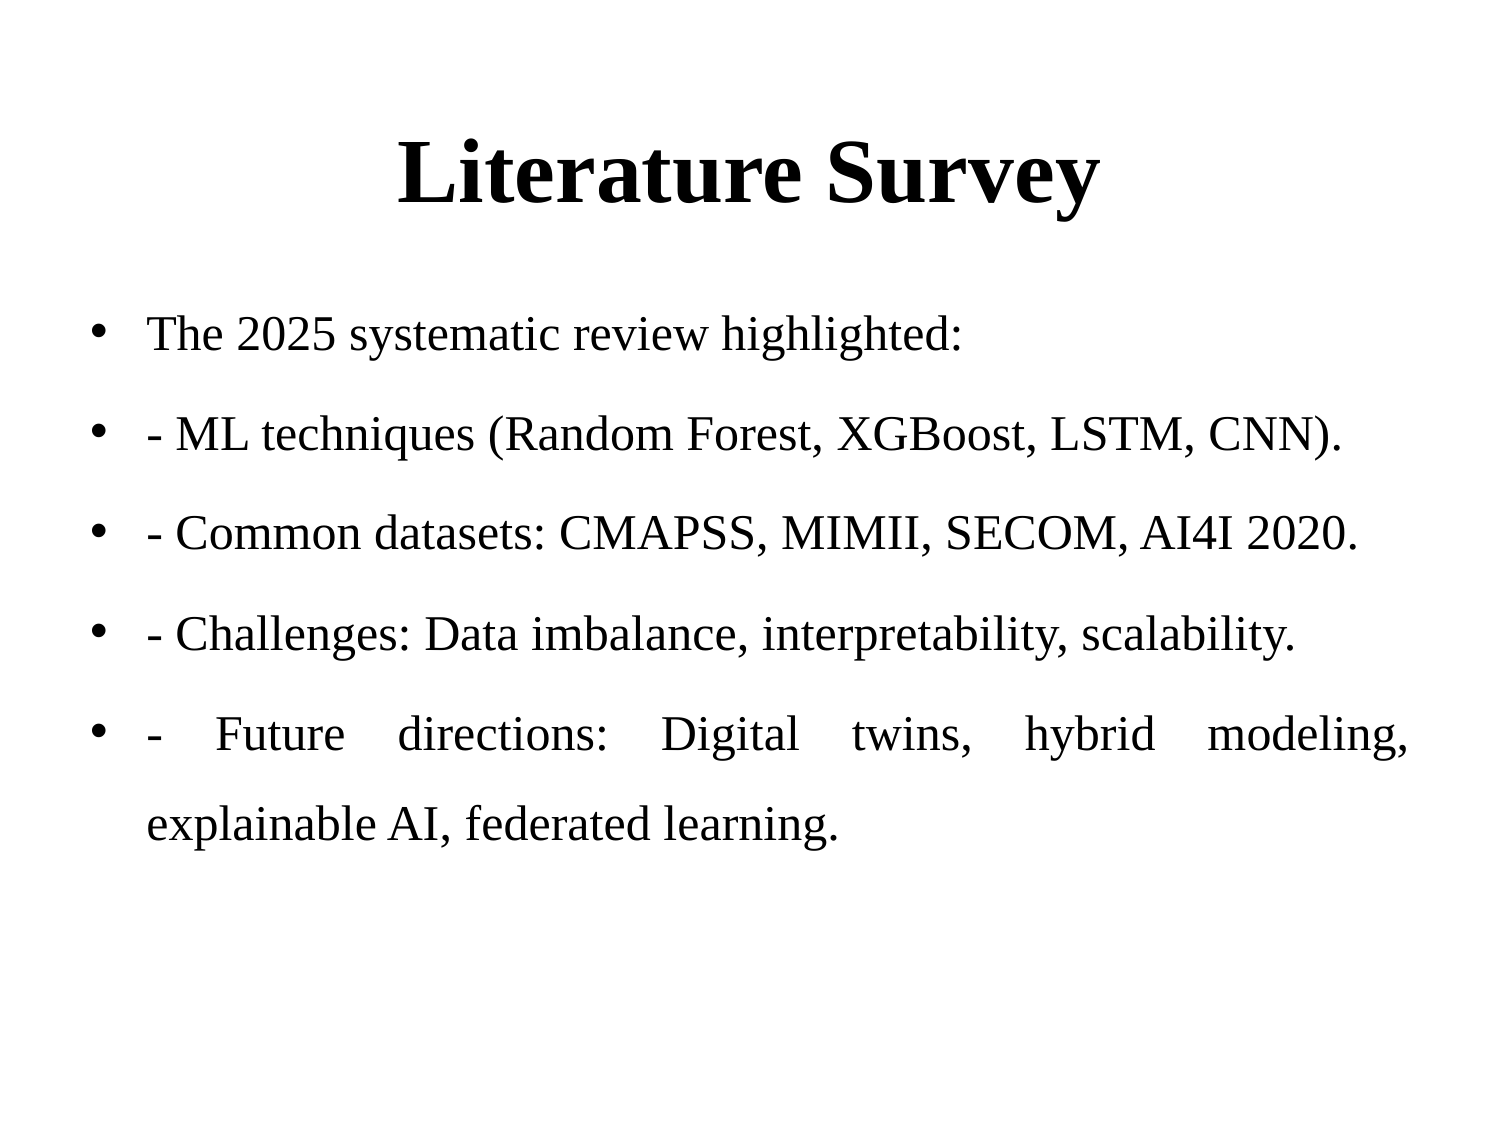

# Literature Survey
The 2025 systematic review highlighted:
- ML techniques (Random Forest, XGBoost, LSTM, CNN).
- Common datasets: CMAPSS, MIMII, SECOM, AI4I 2020.
- Challenges: Data imbalance, interpretability, scalability.
- Future directions: Digital twins, hybrid modeling, explainable AI, federated learning.